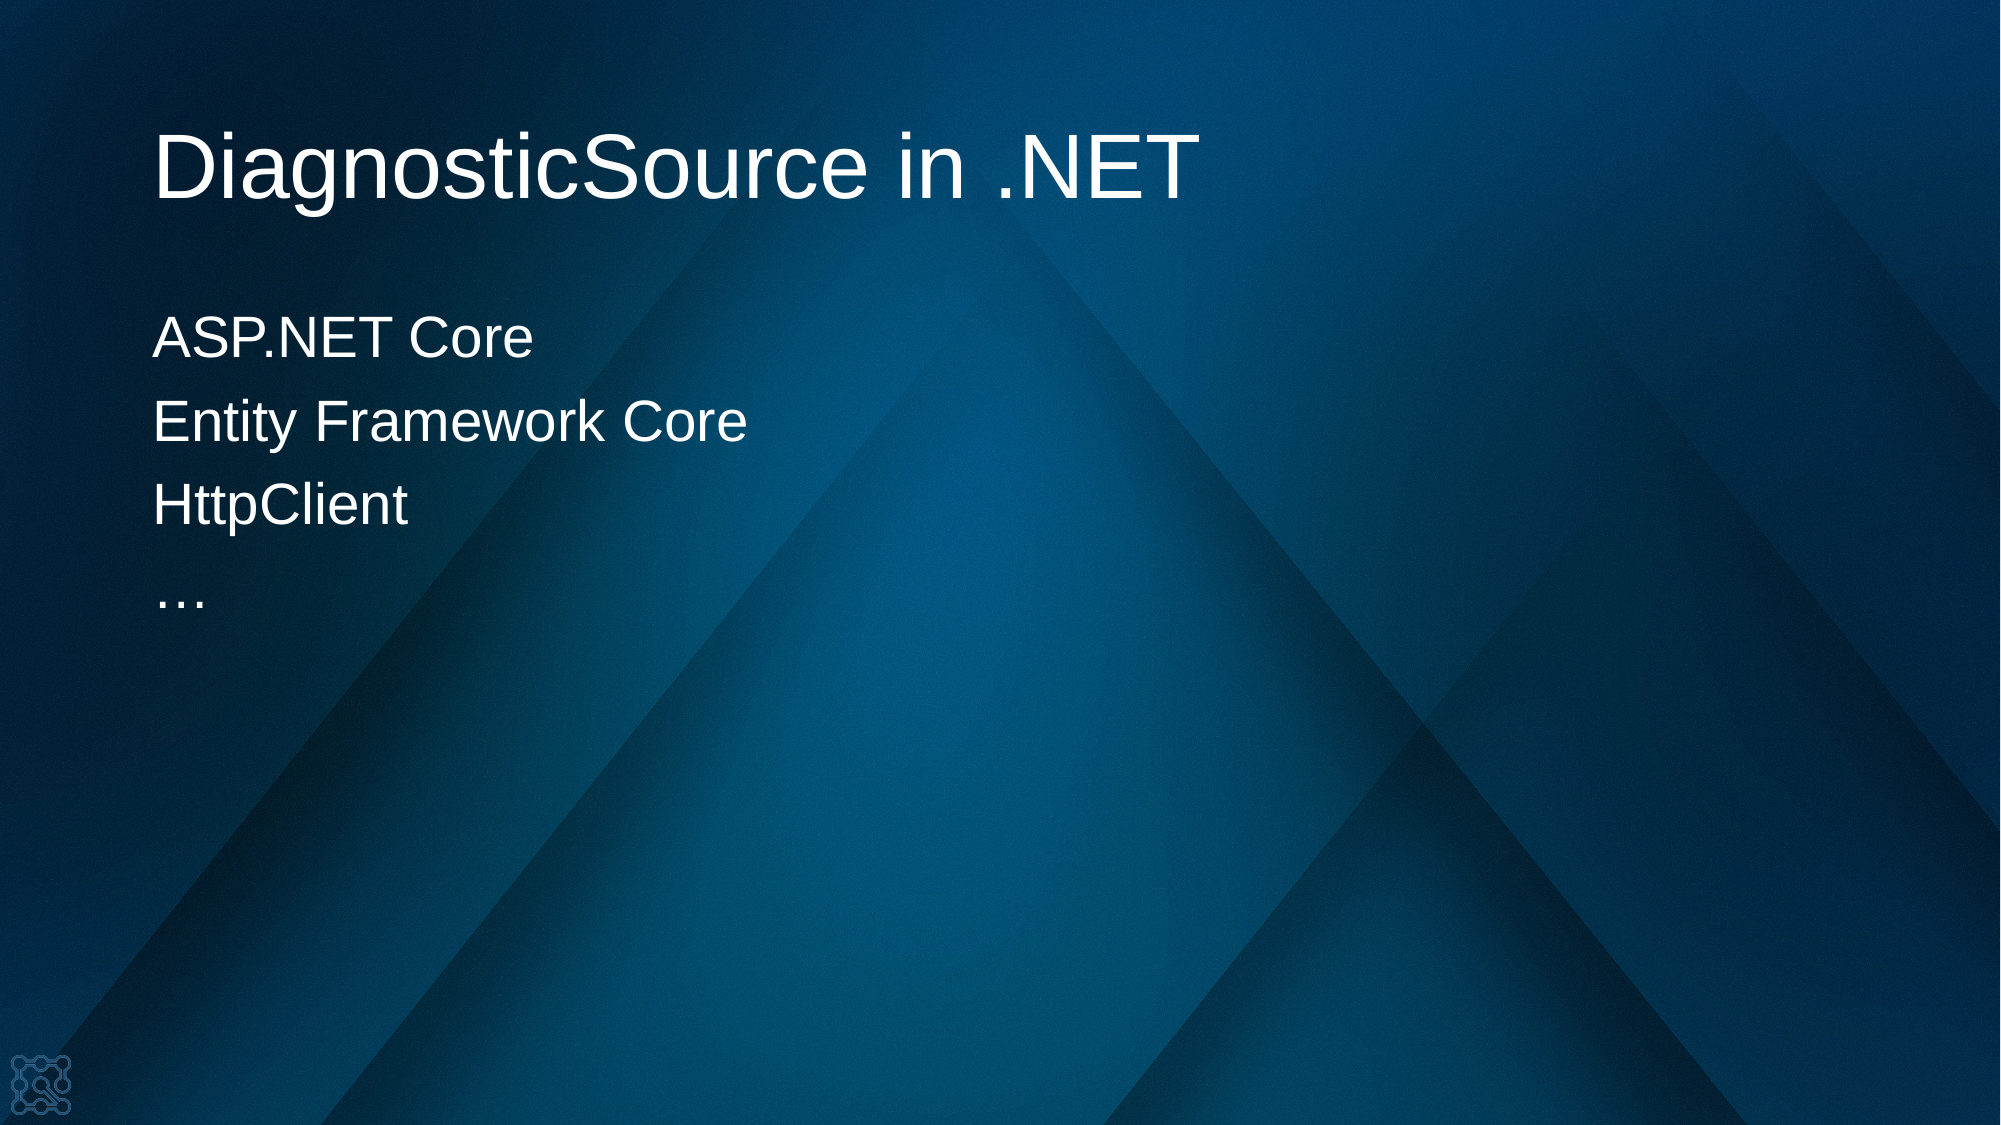

# DiagnosticSource in .NET
ASP.NET Core
Entity Framework Core
HttpClient
…